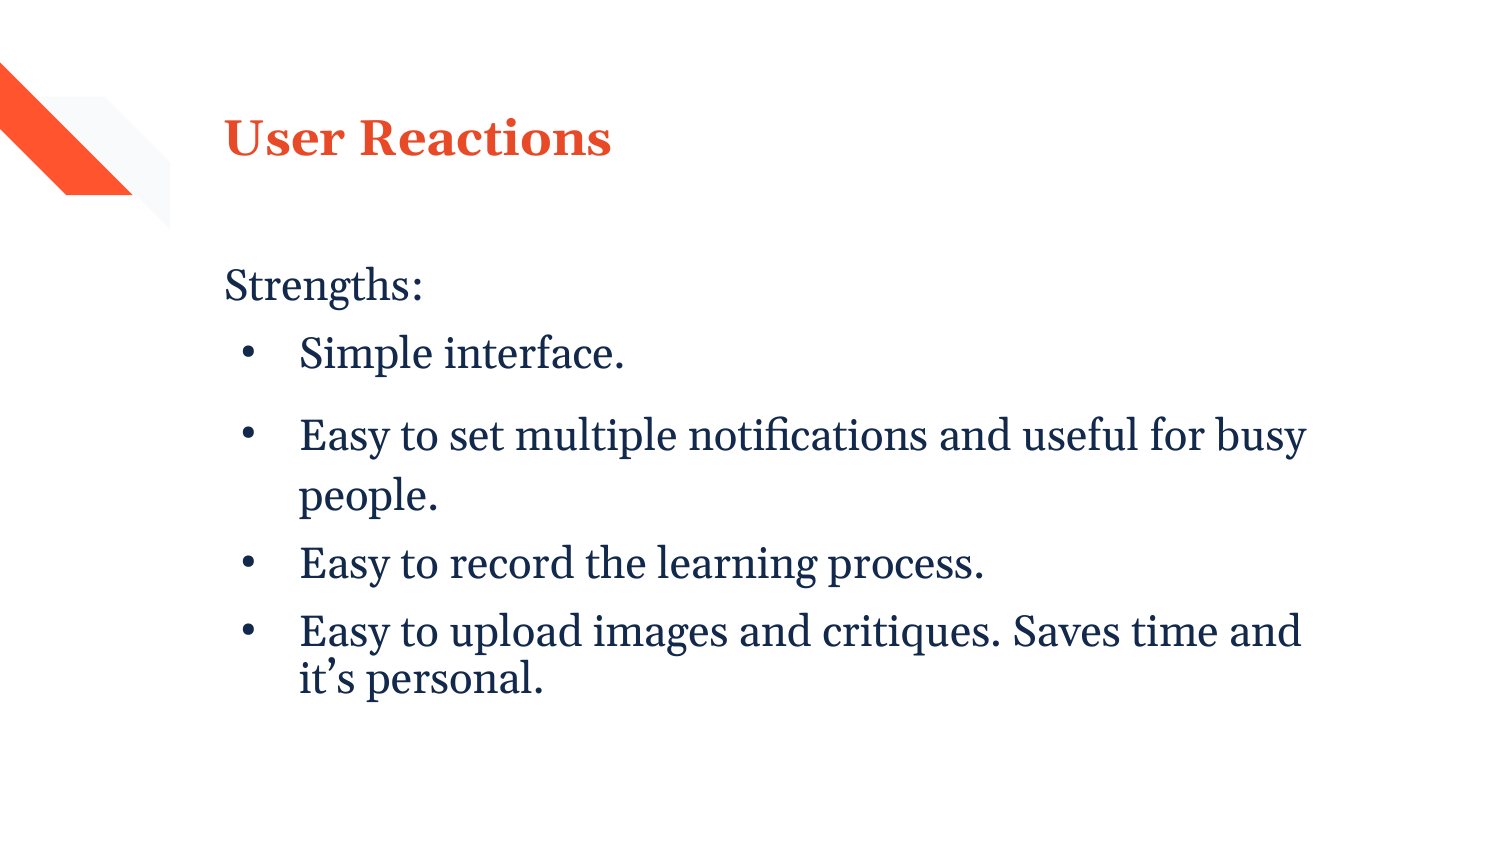

# User Reactions
Strengths:
Simple interface.
Easy to set multiple notifications and useful for busy people.
Easy to record the learning process.
Easy to upload images and critiques. Saves time and it’s personal.